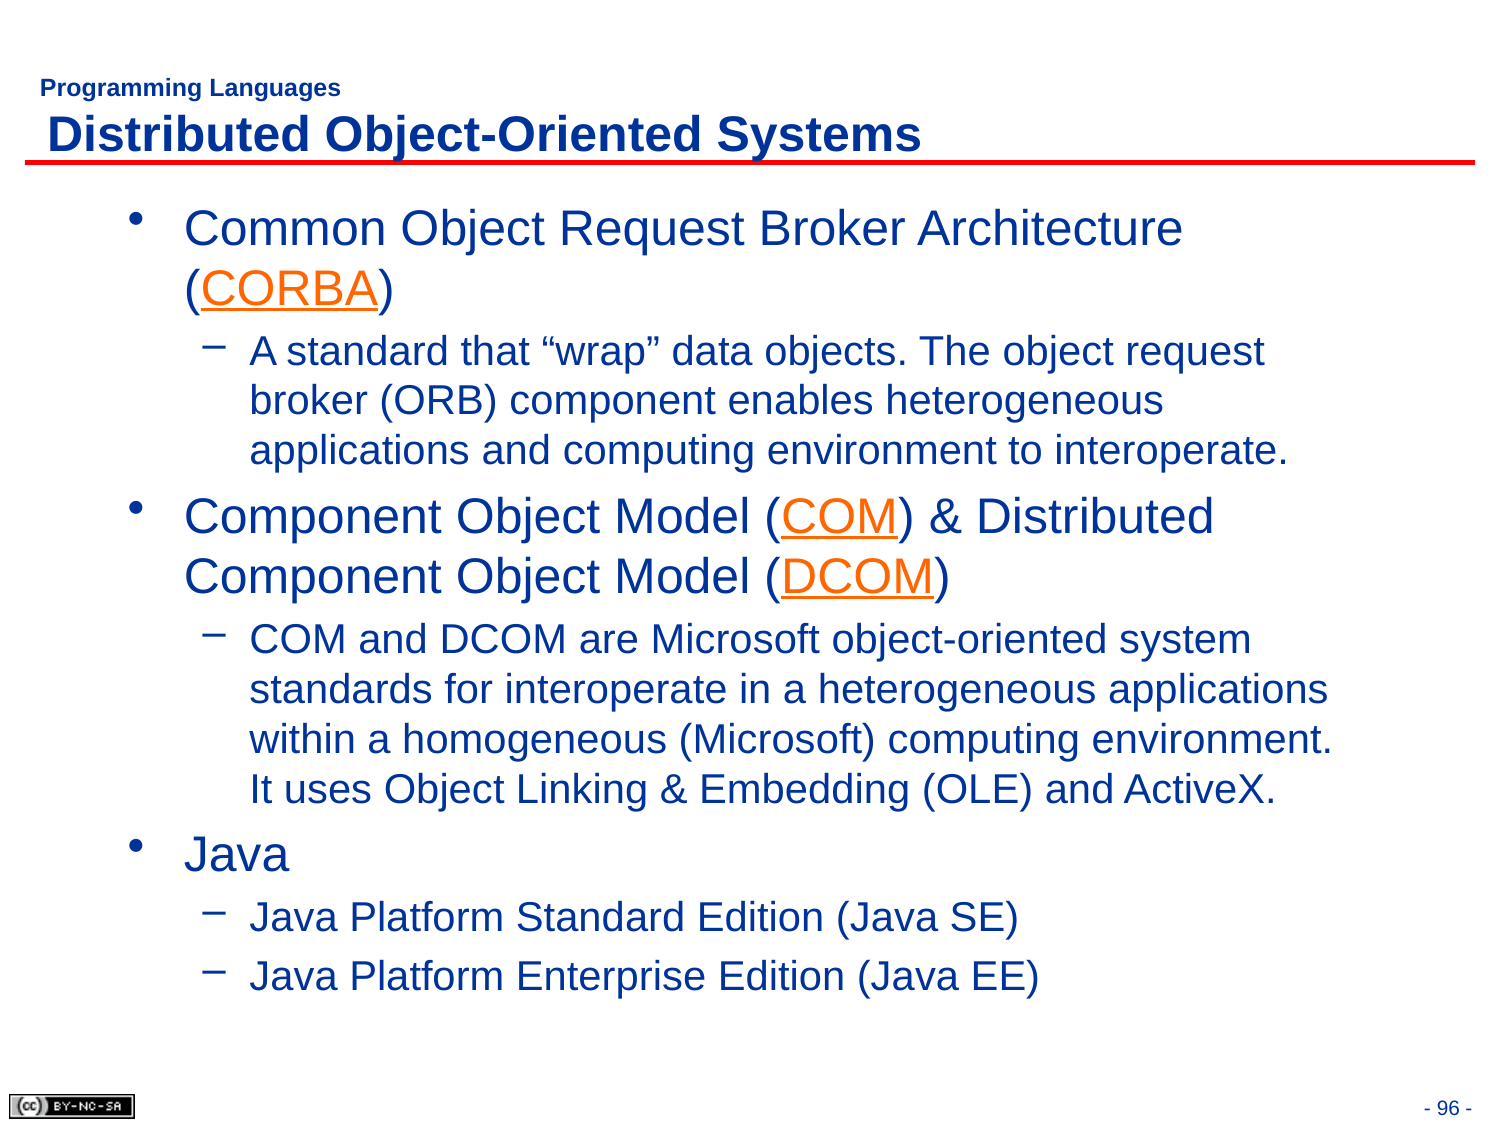

# Programming Languages Distributed Object-Oriented Systems
Common Object Request Broker Architecture (CORBA)
A standard that “wrap” data objects. The object request broker (ORB) component enables heterogeneous applications and computing environment to interoperate.
Component Object Model (COM) & Distributed Component Object Model (DCOM)
COM and DCOM are Microsoft object-oriented system standards for interoperate in a heterogeneous applications within a homogeneous (Microsoft) computing environment.  It uses Object Linking & Embedding (OLE) and ActiveX.
Java
Java Platform Standard Edition (Java SE)
Java Platform Enterprise Edition (Java EE)

- 96 -